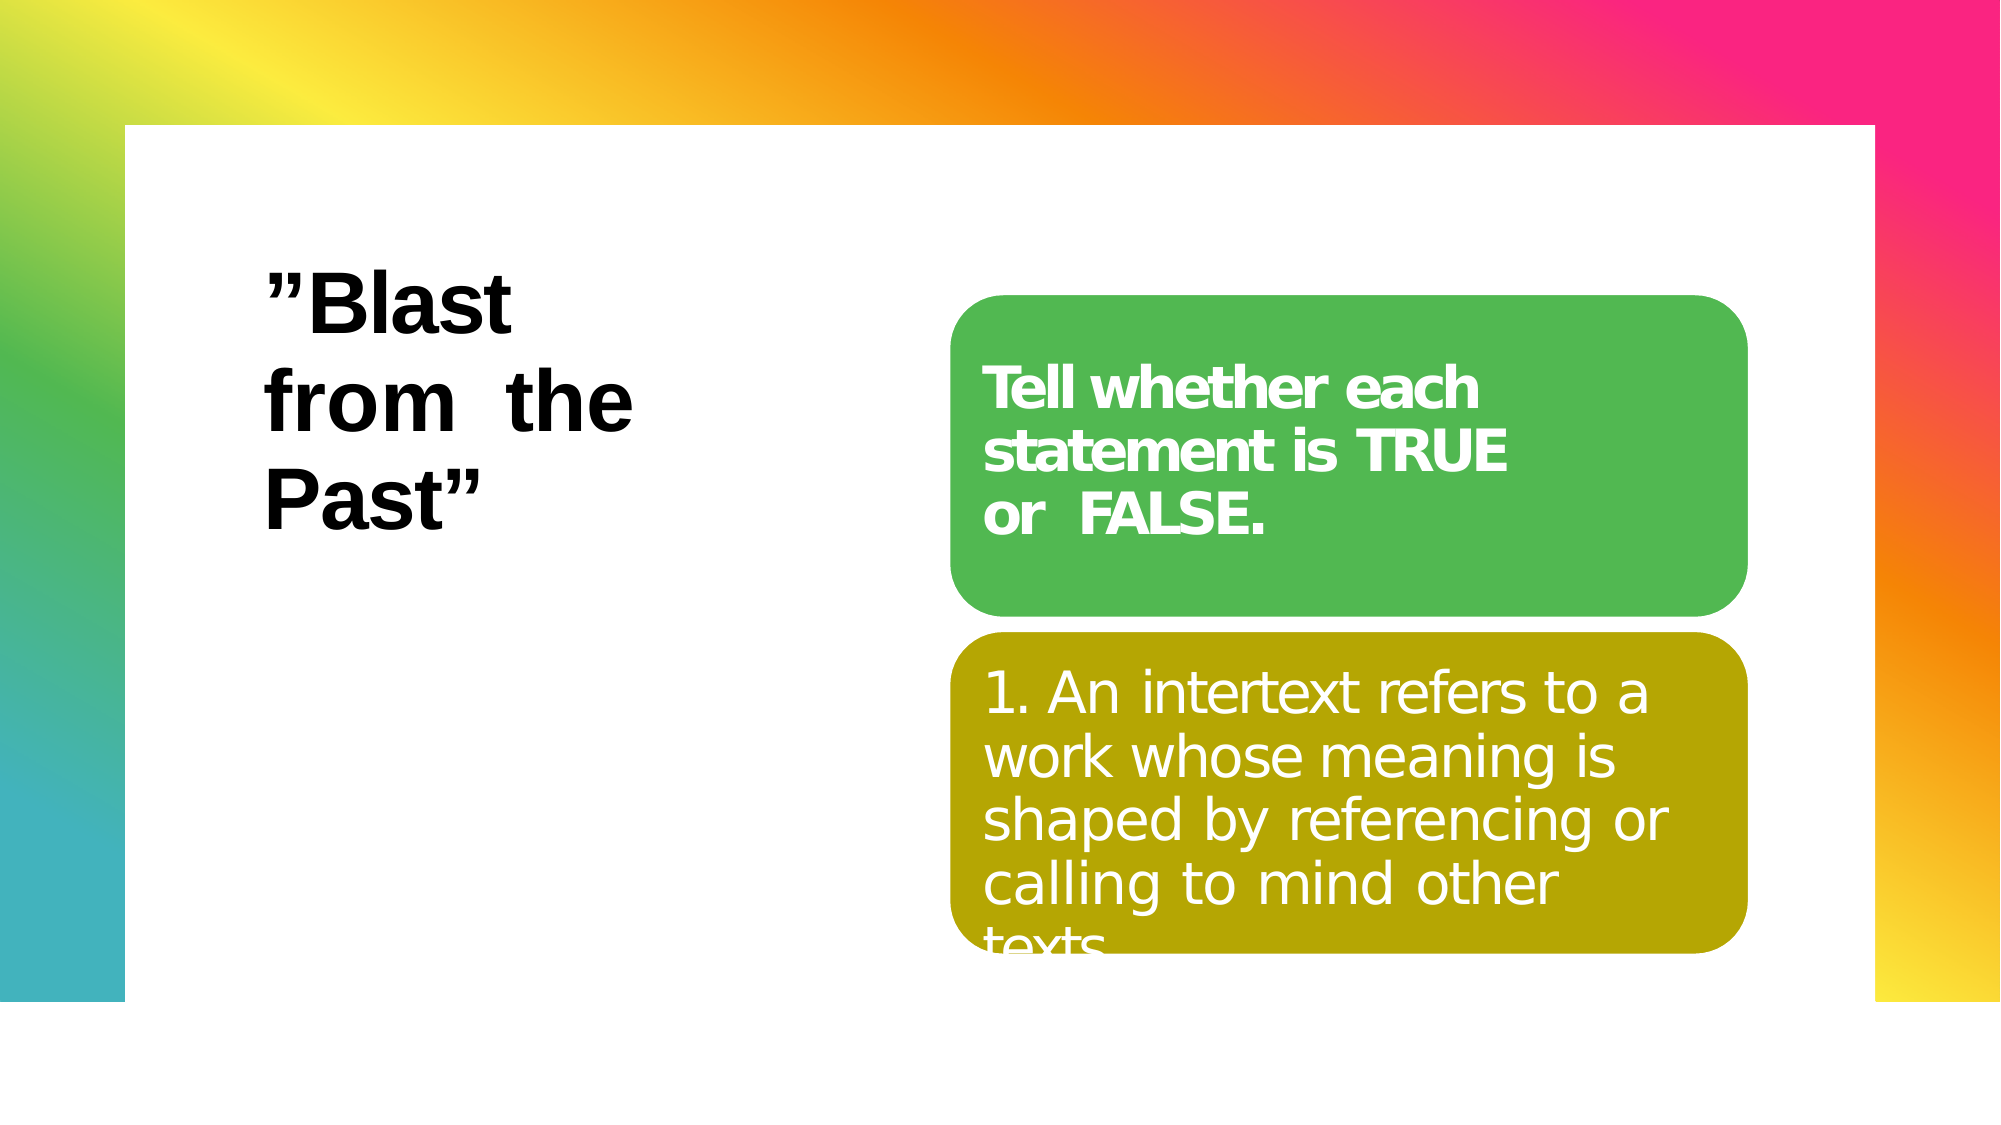

# ”Blast from  the Past”

Tell whether each  statement is TRUE or  FALSE.

1. An intertext refers to a  work whose meaning is  shaped by referencing or  calling to mind other texts.